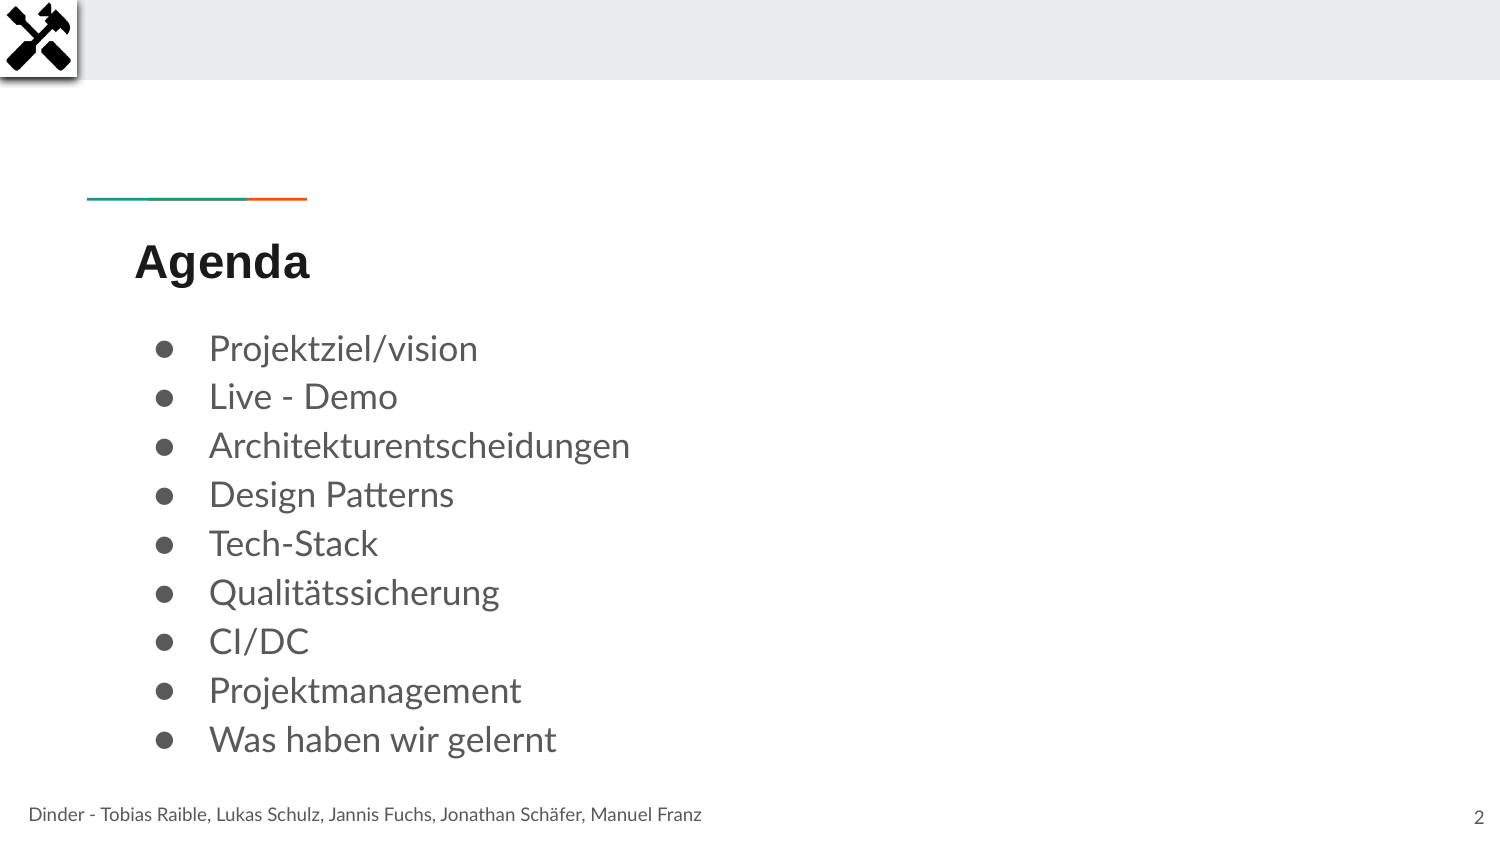

# Agenda
Projektziel/vision
Live - Demo
Architekturentscheidungen
Design Patterns
Tech-Stack
Qualitätssicherung
CI/DC
Projektmanagement
Was haben wir gelernt
2